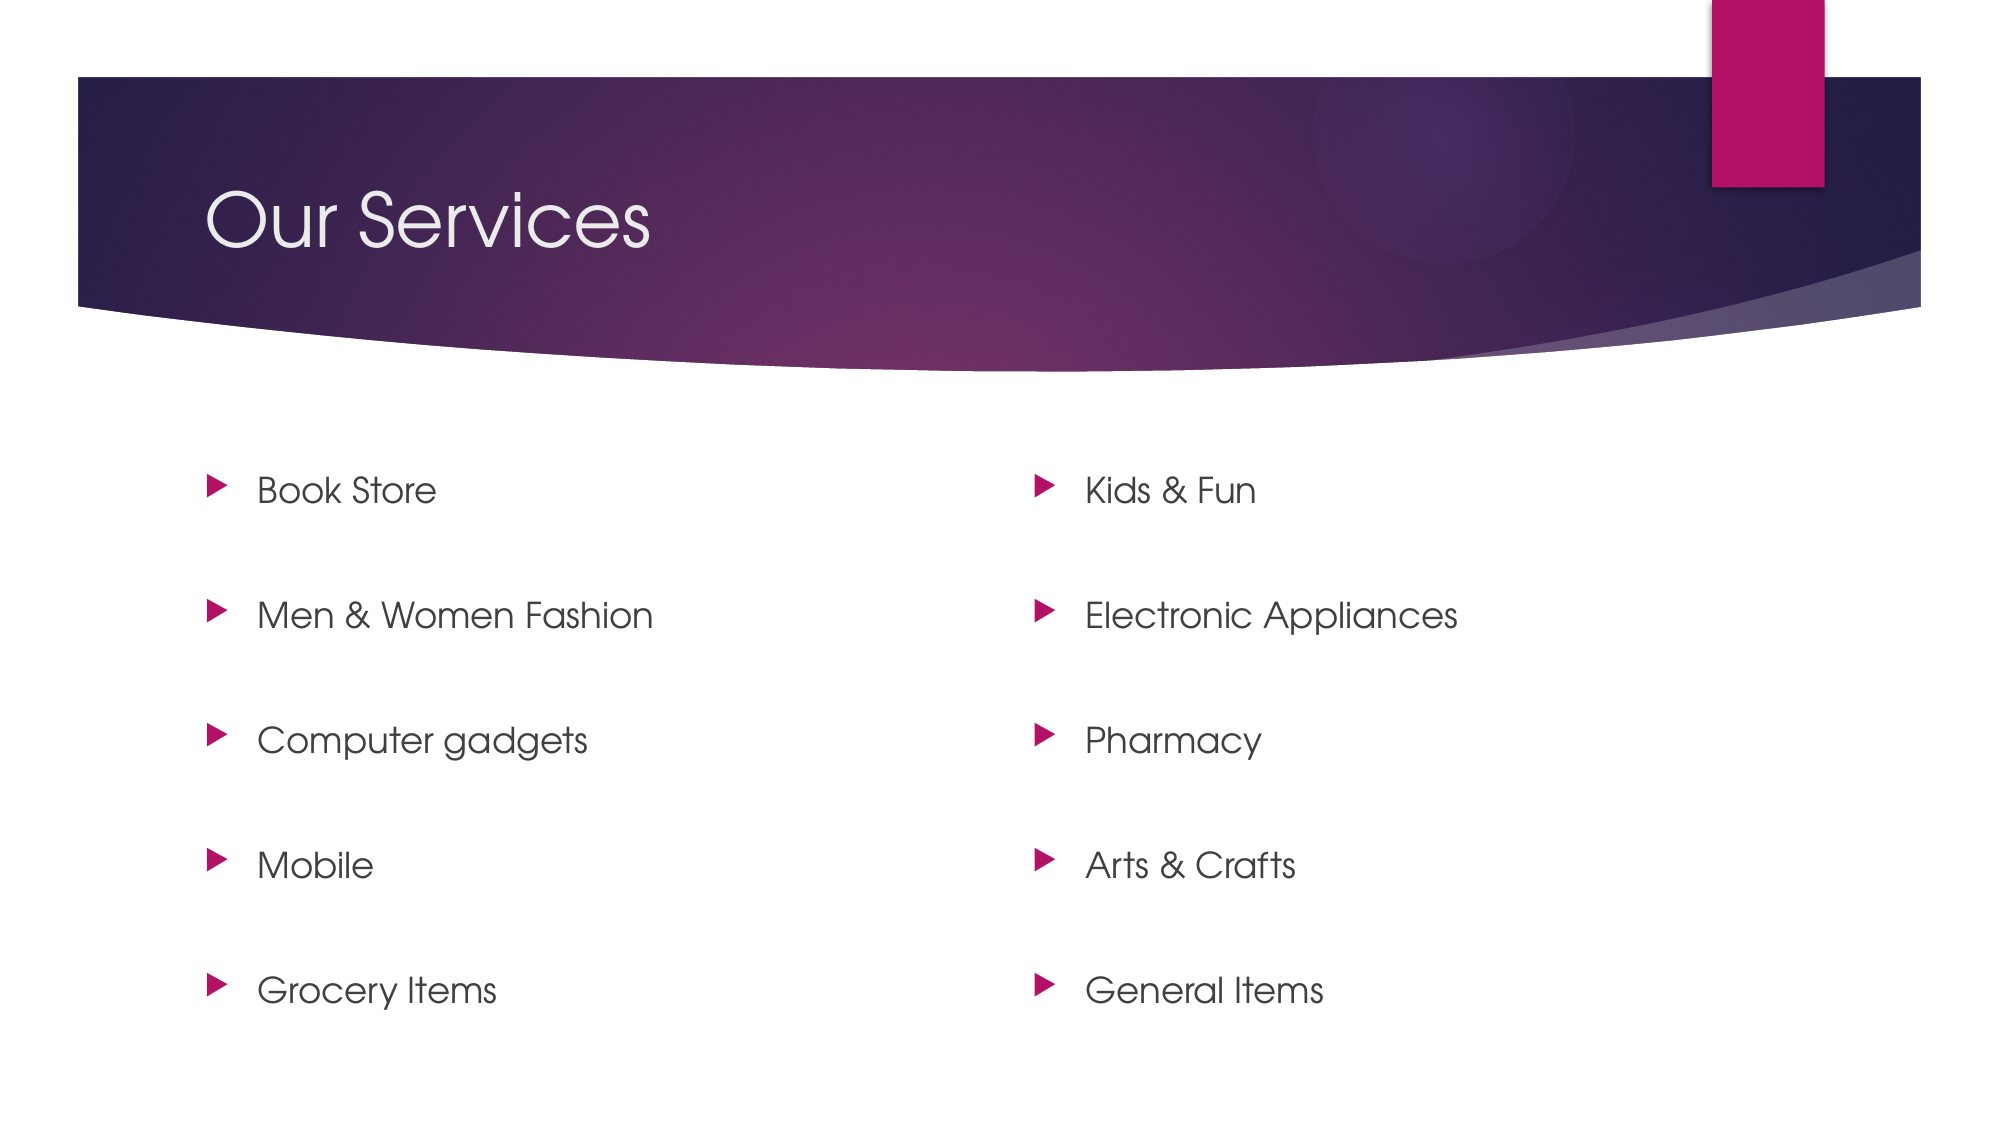

# Our Services
Book Store

Men & Women Fashion

Computer gadgets

Mobile

Grocery Items
Kids & Fun

Electronic Appliances

Pharmacy

Arts & Crafts

General Items